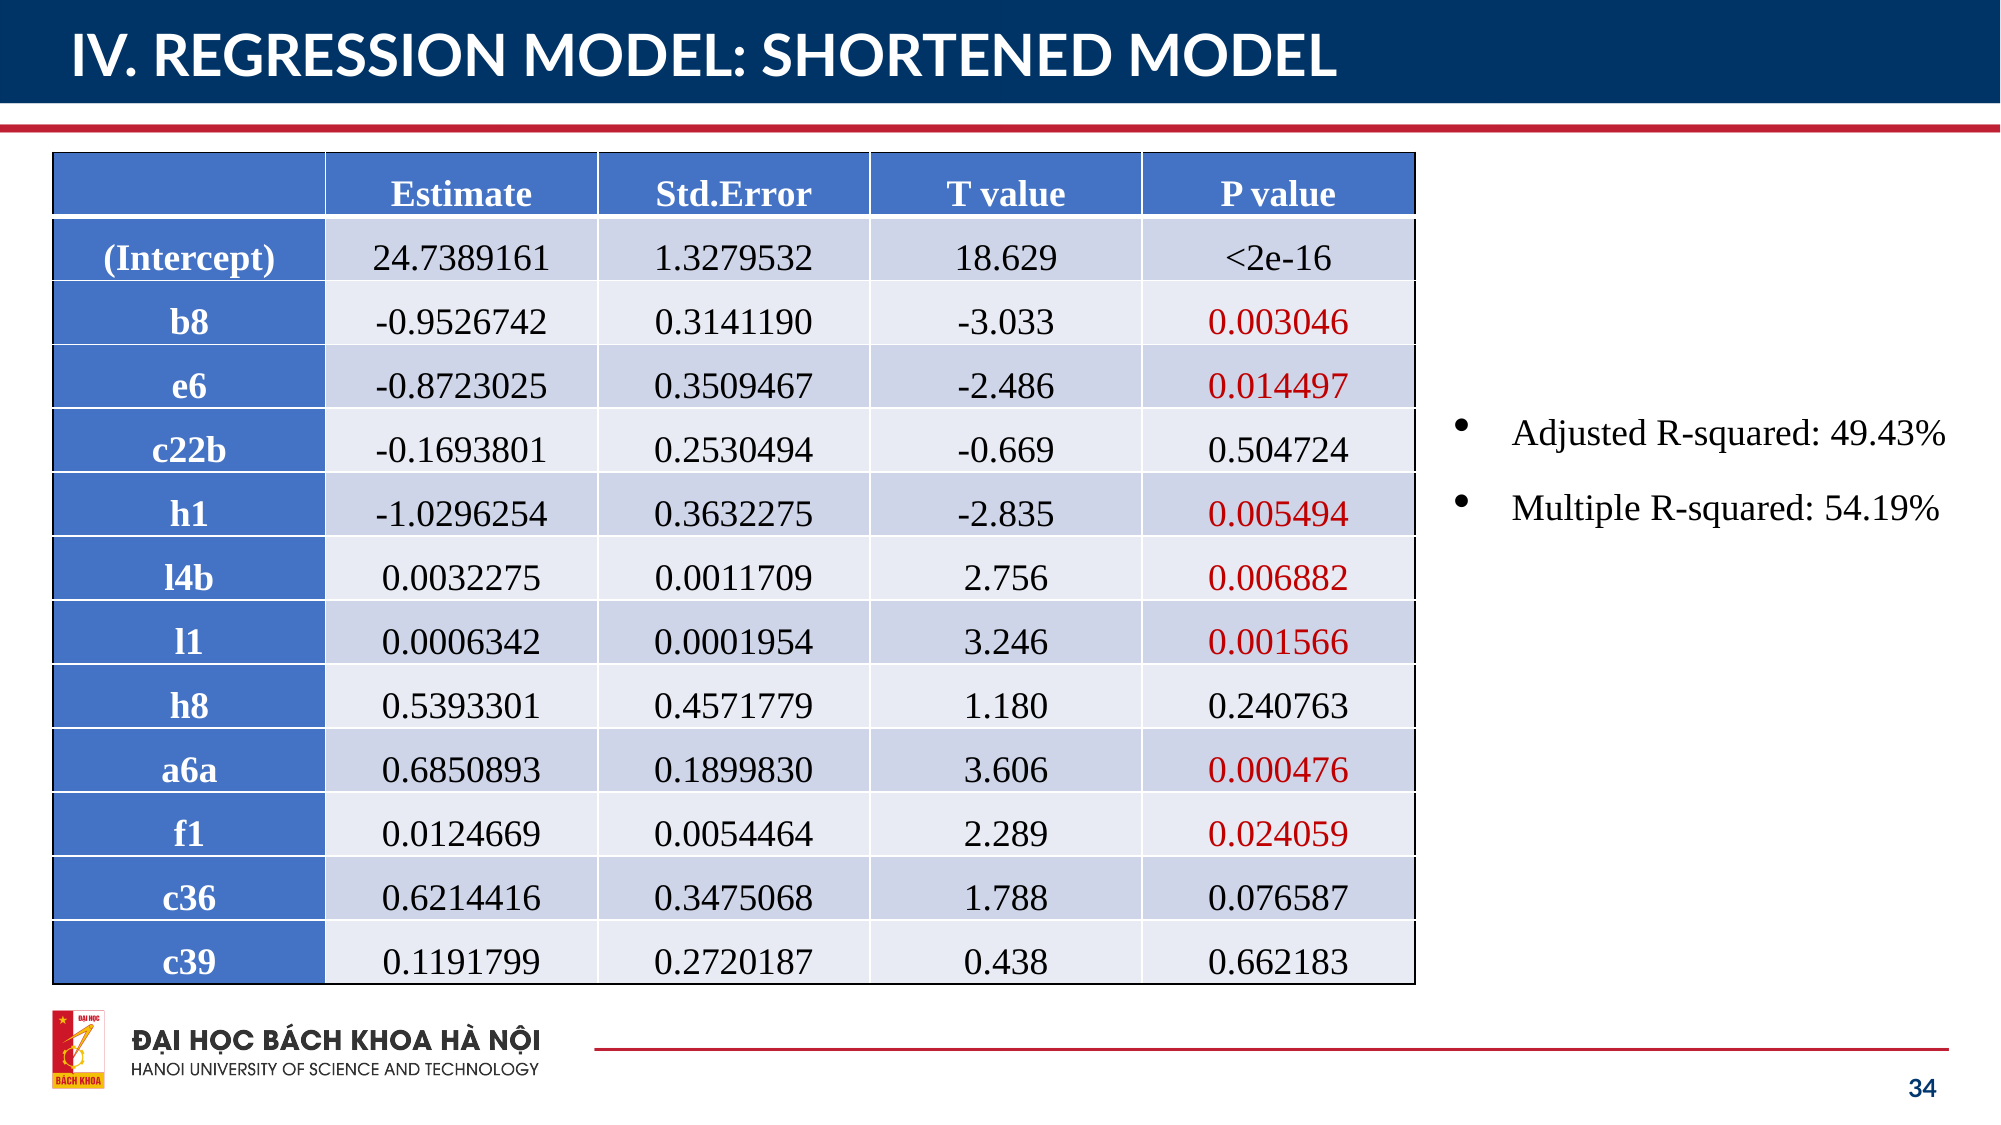

# IV. REGRESSION MODEL: SHORTENED MODEL
|  | Estimate | Std.Error | T value | P value |
| --- | --- | --- | --- | --- |
| (Intercept) | 24.7389161 | 1.3279532 | 18.629 | <2e-16 |
| b8 | -0.9526742 | 0.3141190 | -3.033 | 0.003046 |
| e6 | -0.8723025 | 0.3509467 | -2.486 | 0.014497 |
| c22b | -0.1693801 | 0.2530494 | -0.669 | 0.504724 |
| h1 | -1.0296254 | 0.3632275 | -2.835 | 0.005494 |
| l4b | 0.0032275 | 0.0011709 | 2.756 | 0.006882 |
| l1 | 0.0006342 | 0.0001954 | 3.246 | 0.001566 |
| h8 | 0.5393301 | 0.4571779 | 1.180 | 0.240763 |
| a6a | 0.6850893 | 0.1899830 | 3.606 | 0.000476 |
| f1 | 0.0124669 | 0.0054464 | 2.289 | 0.024059 |
| c36 | 0.6214416 | 0.3475068 | 1.788 | 0.076587 |
| c39 | 0.1191799 | 0.2720187 | 0.438 | 0.662183 |
Adjusted R-squared: 49.43%
Multiple R-squared: 54.19%
34